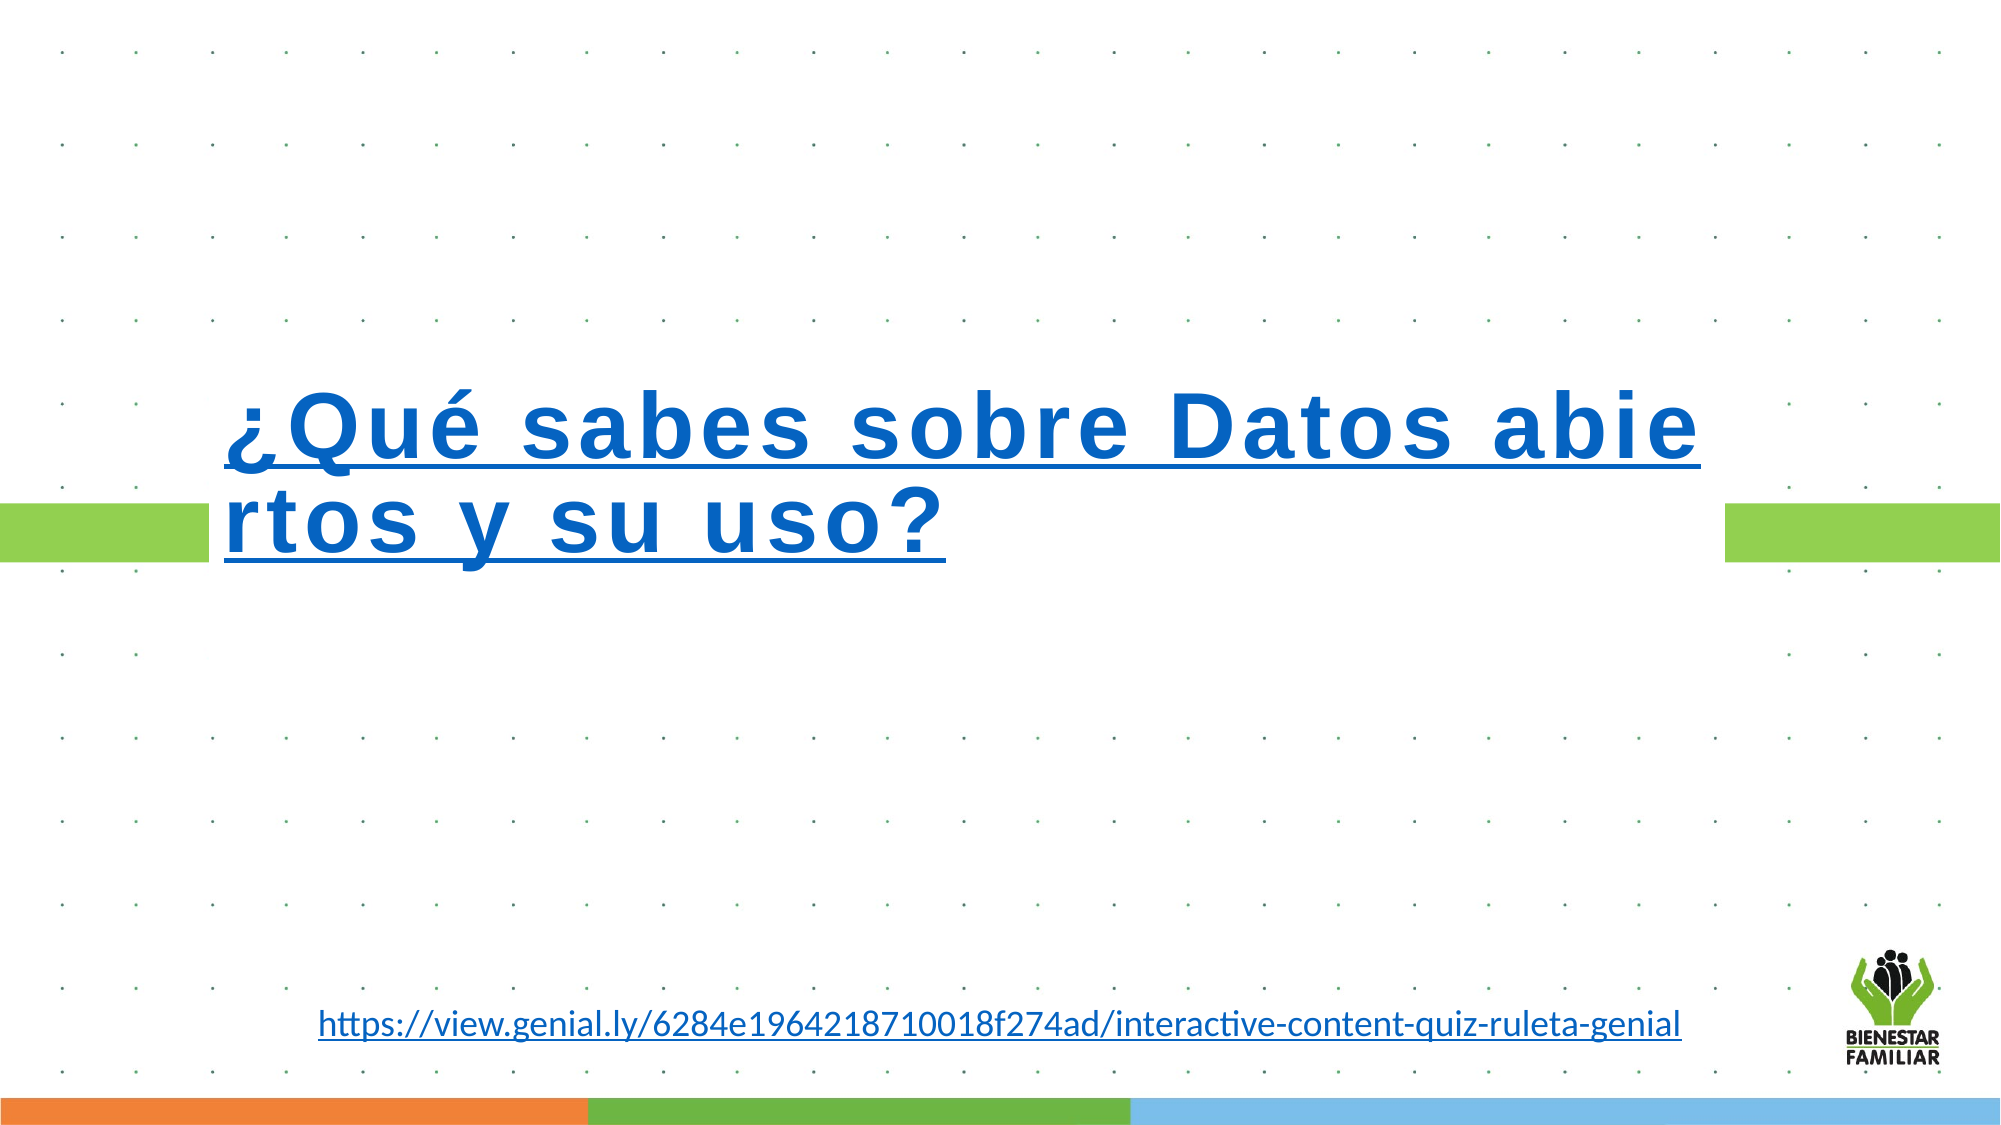

¿Qué sabes sobre Datos abiertos y su uso?

https://view.genial.ly/6284e1964218710018f274ad/interactive-content-quiz-ruleta-genial